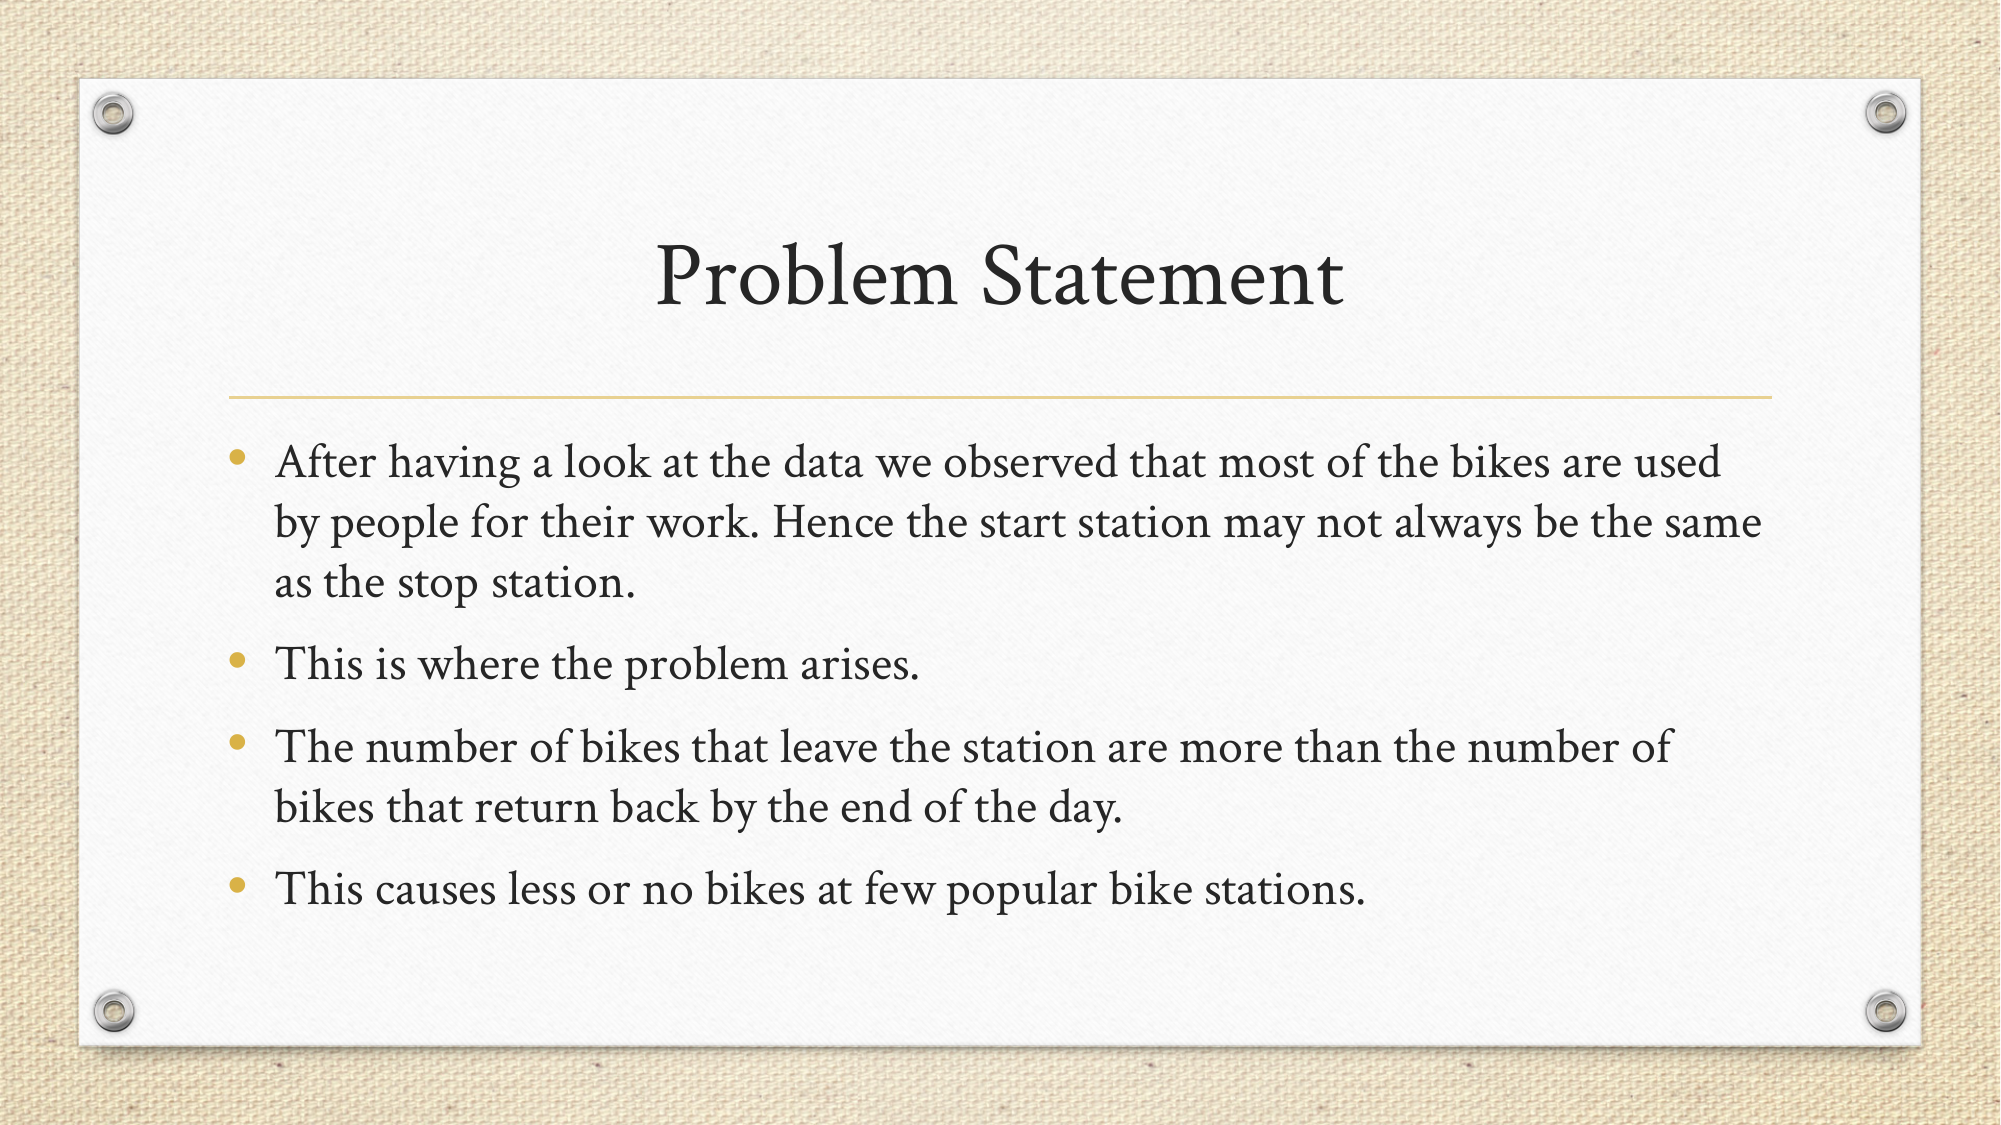

# Problem Statement
After having a look at the data we observed that most of the bikes are used by people for their work. Hence the start station may not always be the same as the stop station.
This is where the problem arises.
The number of bikes that leave the station are more than the number of bikes that return back by the end of the day.
This causes less or no bikes at few popular bike stations.